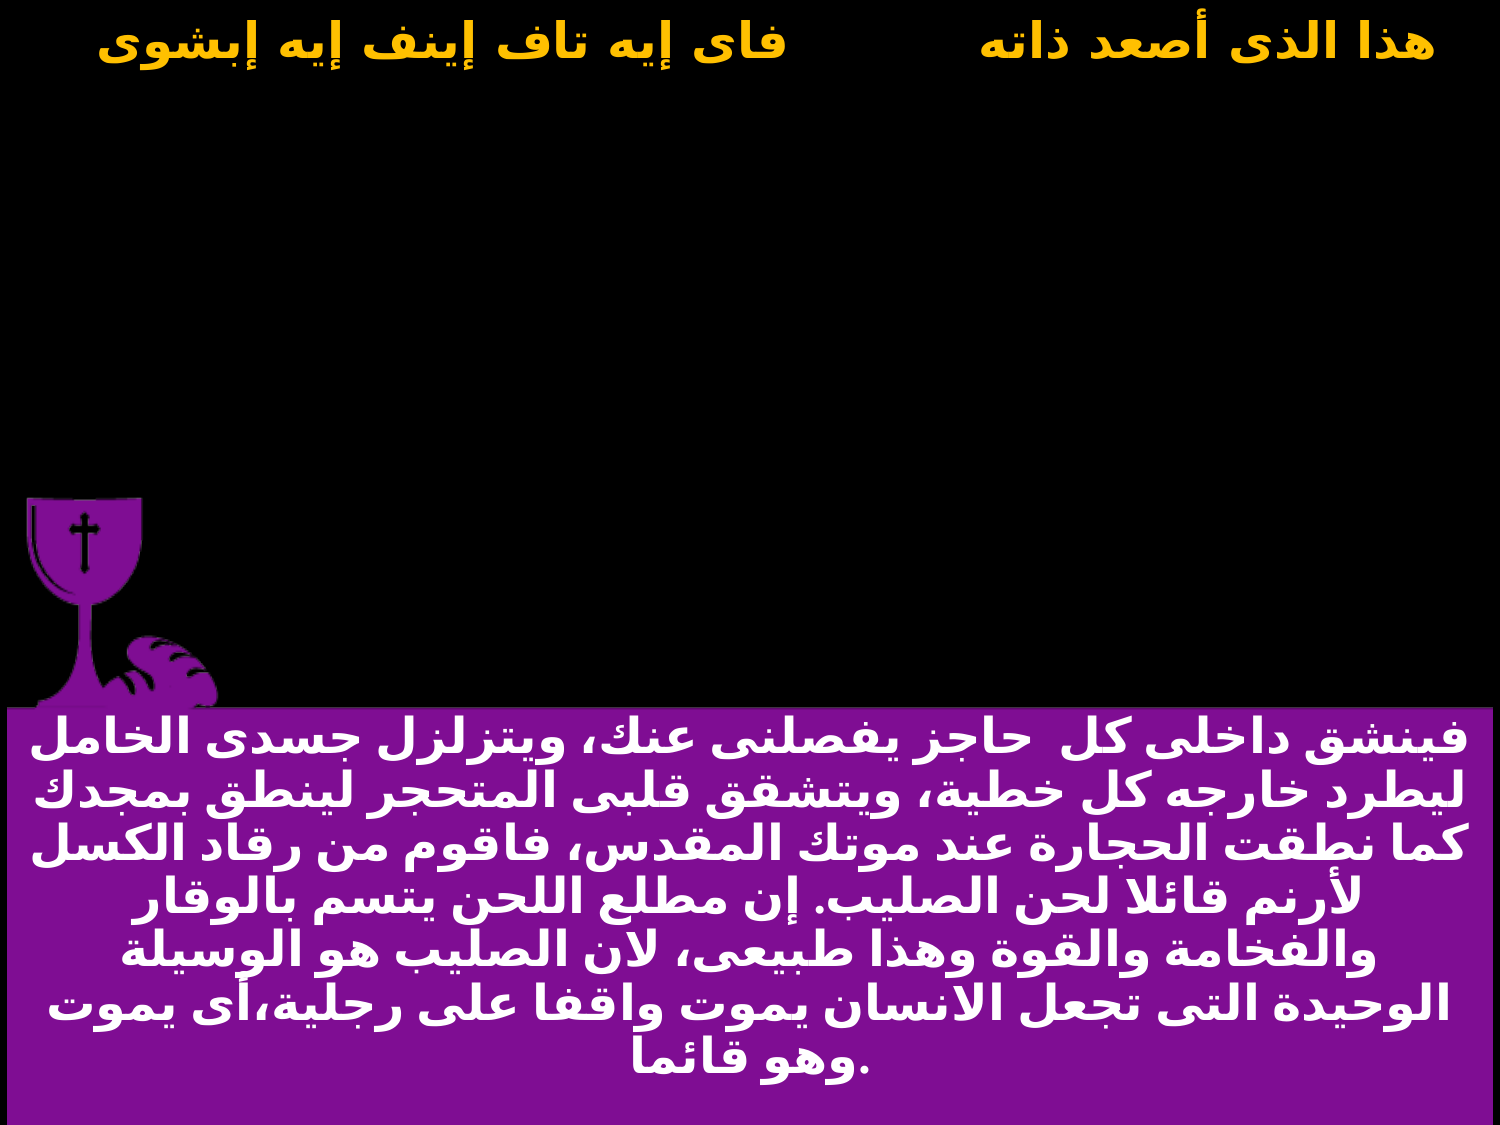

فاى إيه تاف إينف إيه إبشوى
هذا الذى أصعد ذاته
# فينشق داخلى كل  حاجز يفصلنى عنك، ويتزلزل جسدى الخامل ليطرد خارجه كل خطية، ويتشقق قلبى المتحجر لينطق بمجدك كما نطقت الحجارة عند موتك المقدس، فاقوم من رقاد الكسل لأرنم قائلا لحن الصليب. إن مطلع اللحن يتسم بالوقار والفخامة والقوة وهذا طبيعى، لان الصليب هو الوسيلة الوحيدة التى تجعل الانسان يموت واقفا على رجلية،أى يموت وهو قائما.